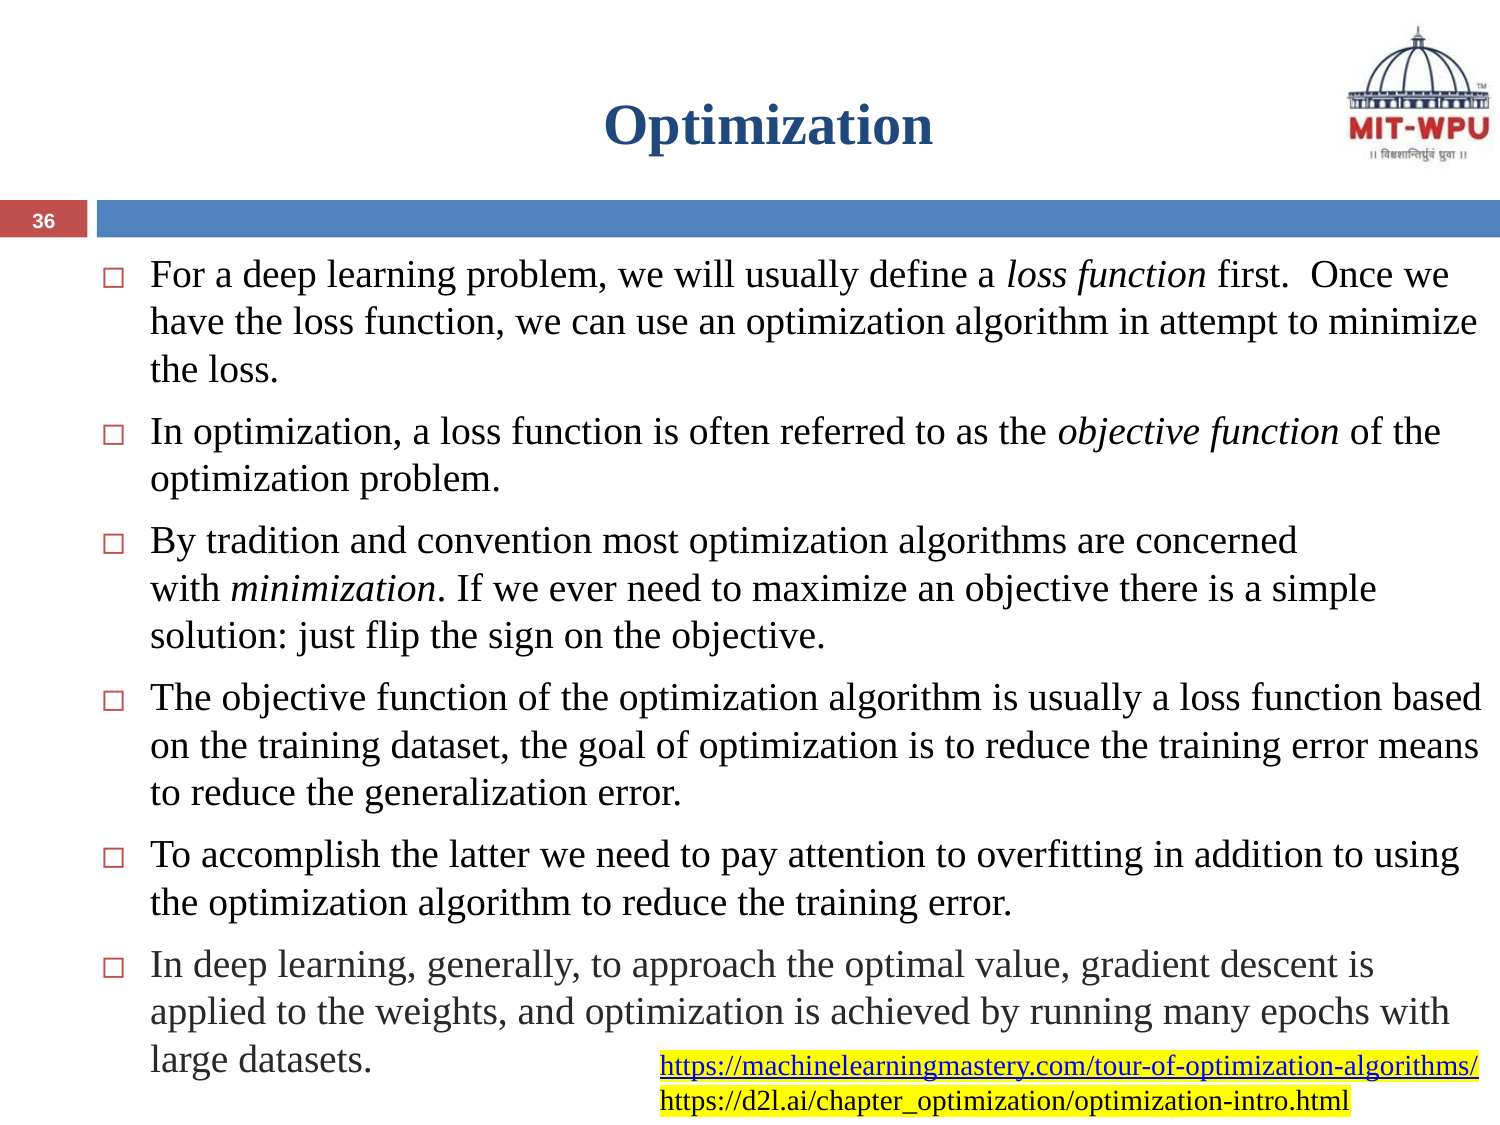

# Optimization
36
For a deep learning problem, we will usually define a loss function first.  Once we have the loss function, we can use an optimization algorithm in attempt to minimize the loss.
In optimization, a loss function is often referred to as the objective function of the optimization problem.
By tradition and convention most optimization algorithms are concerned with minimization. If we ever need to maximize an objective there is a simple solution: just flip the sign on the objective.
The objective function of the optimization algorithm is usually a loss function based on the training dataset, the goal of optimization is to reduce the training error means to reduce the generalization error.
To accomplish the latter we need to pay attention to overfitting in addition to using the optimization algorithm to reduce the training error.
In deep learning, generally, to approach the optimal value, gradient descent is applied to the weights, and optimization is achieved by running many epochs with large datasets.

https://machinelearningmastery.com/tour-of-optimization-algorithms/
https://d2l.ai/chapter_optimization/optimization-intro.html